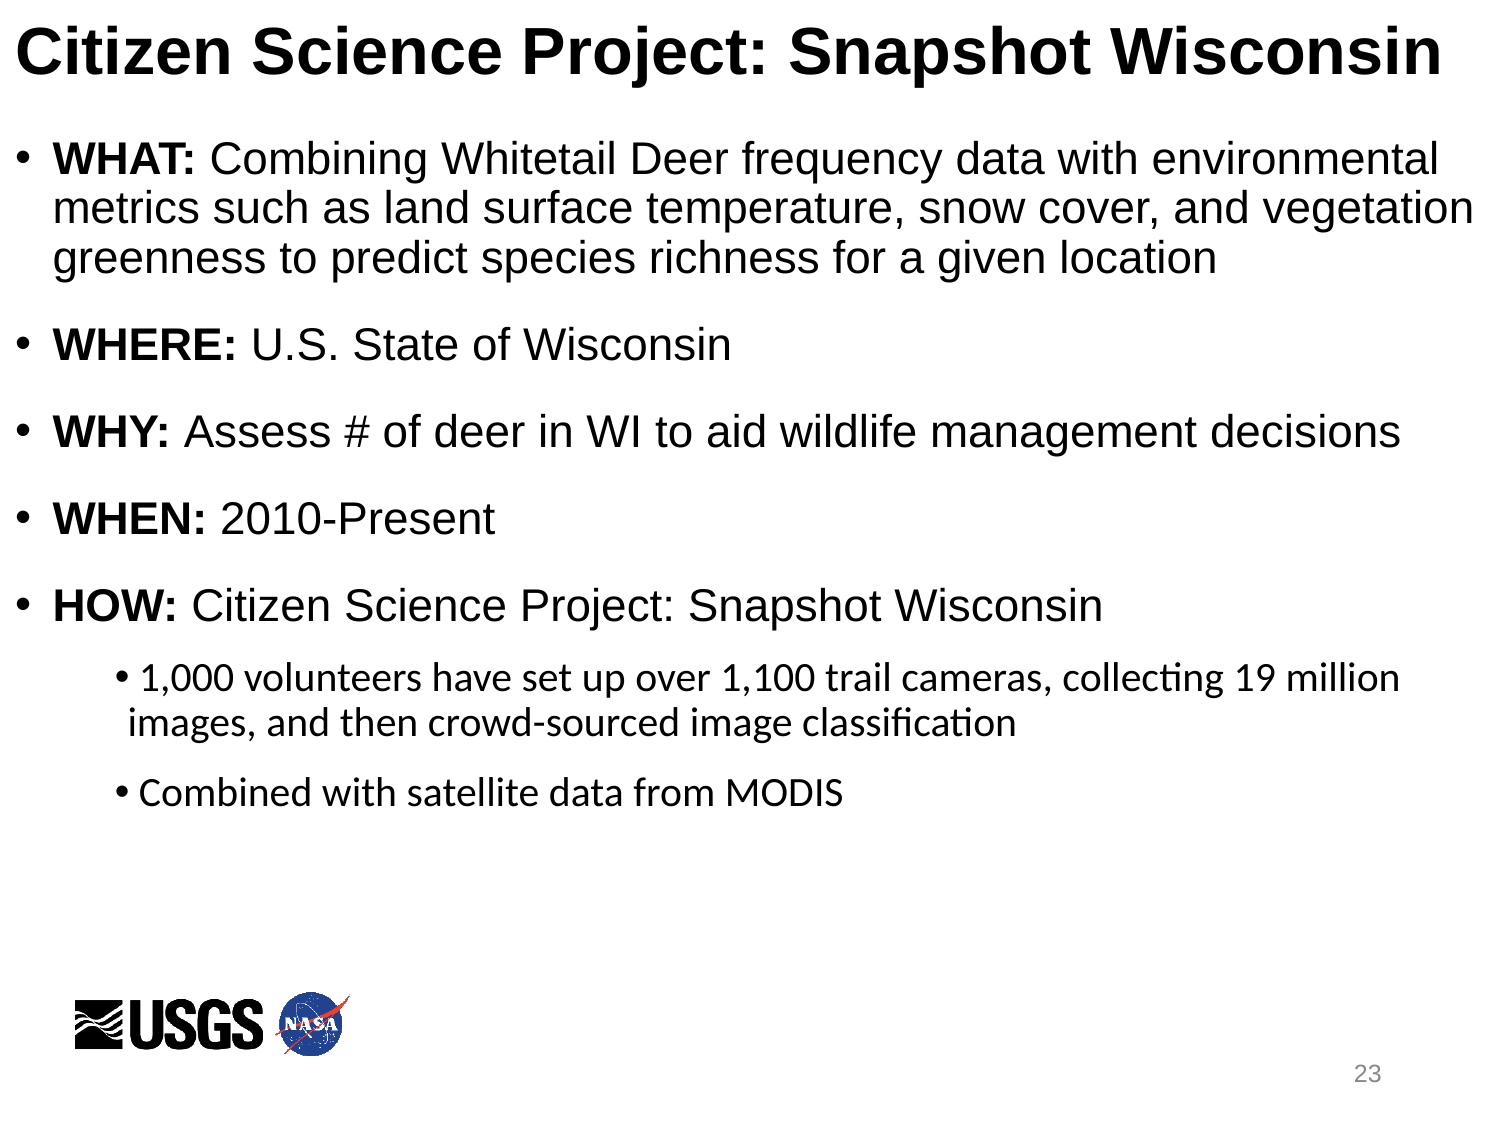

# Citizen Science Project: Snapshot Wisconsin
WHAT: Combining Whitetail Deer frequency data with environmental metrics such as land surface temperature, snow cover, and vegetation greenness to predict species richness for a given location
WHERE: U.S. State of Wisconsin
WHY: Assess # of deer in WI to aid wildlife management decisions
WHEN: 2010-Present
HOW: Citizen Science Project: Snapshot Wisconsin
 1,000 volunteers have set up over 1,100 trail cameras, collecting 19 million images, and then crowd-sourced image classification
 Combined with satellite data from MODIS

23